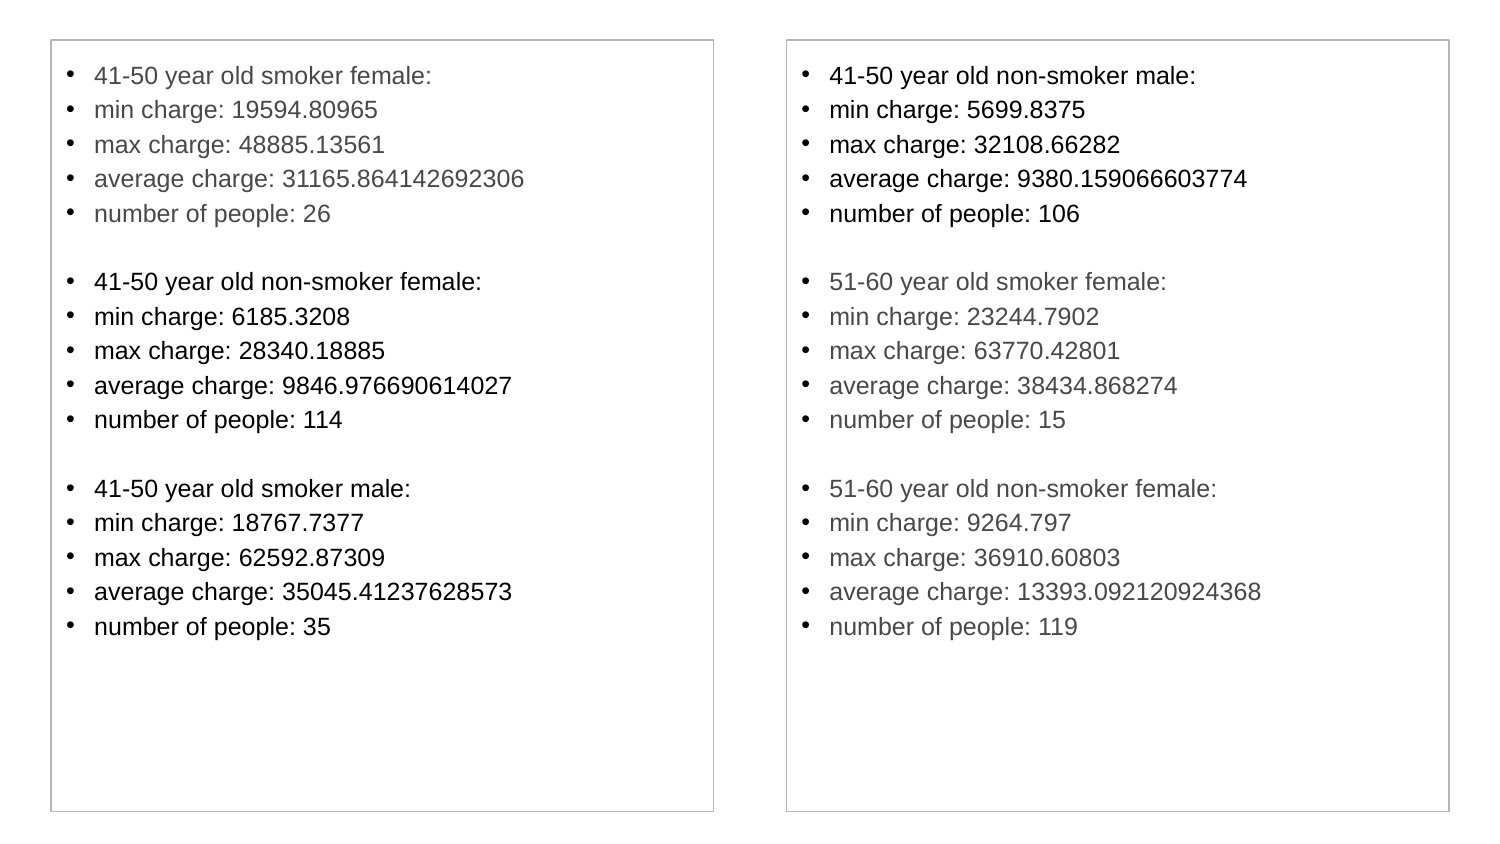

41-50 year old smoker female:
min charge: 19594.80965
max charge: 48885.13561
average charge: 31165.864142692306
number of people: 26

41-50 year old non-smoker female:
min charge: 6185.3208
max charge: 28340.18885
average charge: 9846.976690614027
number of people: 114

41-50 year old smoker male:
min charge: 18767.7377
max charge: 62592.87309
average charge: 35045.41237628573
number of people: 35

41-50 year old non-smoker male:
min charge: 5699.8375
max charge: 32108.66282
average charge: 9380.159066603774
number of people: 106

51-60 year old smoker female:
min charge: 23244.7902
max charge: 63770.42801
average charge: 38434.868274
number of people: 15

51-60 year old non-smoker female:
min charge: 9264.797
max charge: 36910.60803
average charge: 13393.092120924368
number of people: 119